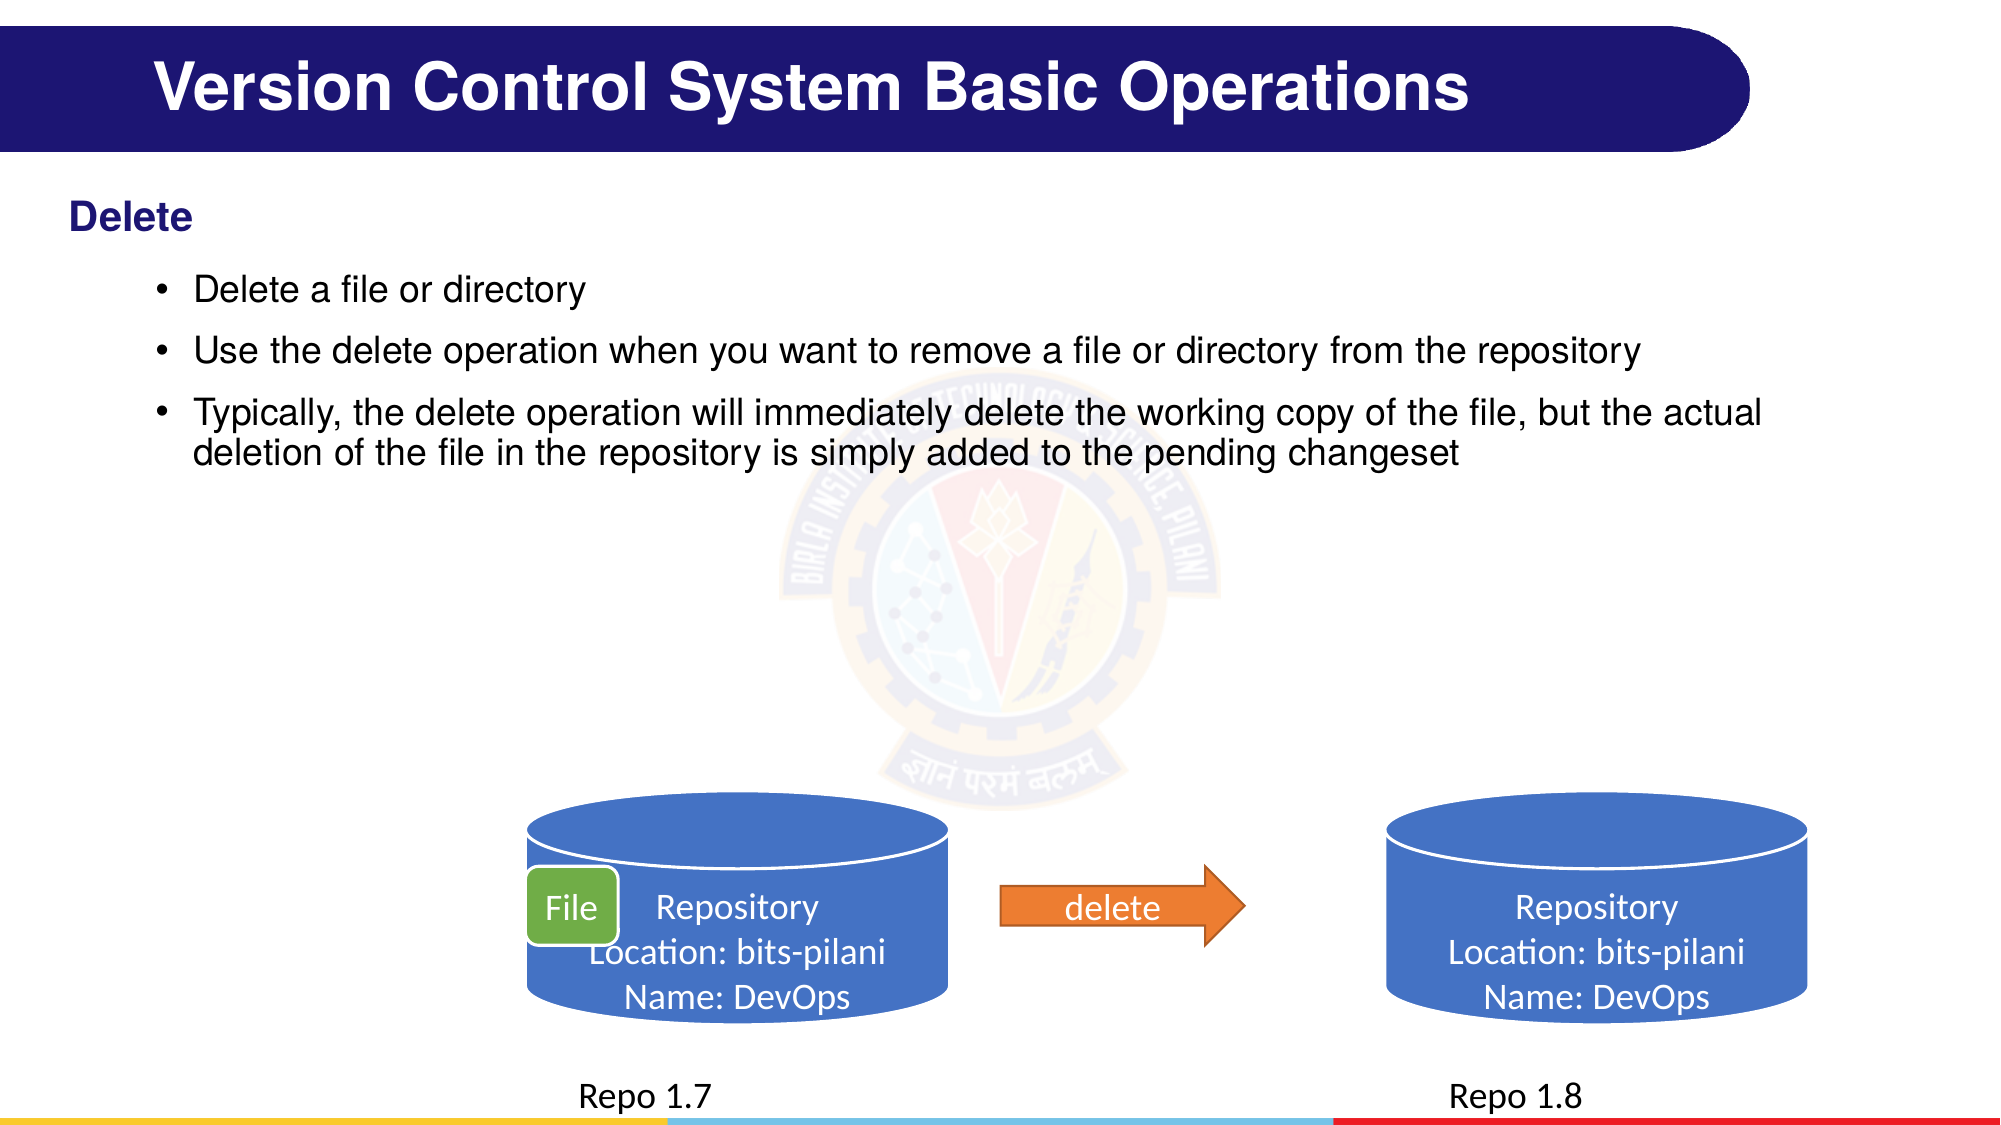

# Version Control System Basic Operations
Delete
Delete a file or directory
Use the delete operation when you want to remove a file or directory from the repository
Typically, the delete operation will immediately delete the working copy of the file, but the actual deletion of the file in the repository is simply added to the pending changeset

Repository
Location: bits-pilani
Name: DevOps

Repository
Location: bits-pilani
Name: DevOps
File
delete
Repo 1.7
Repo 1.8